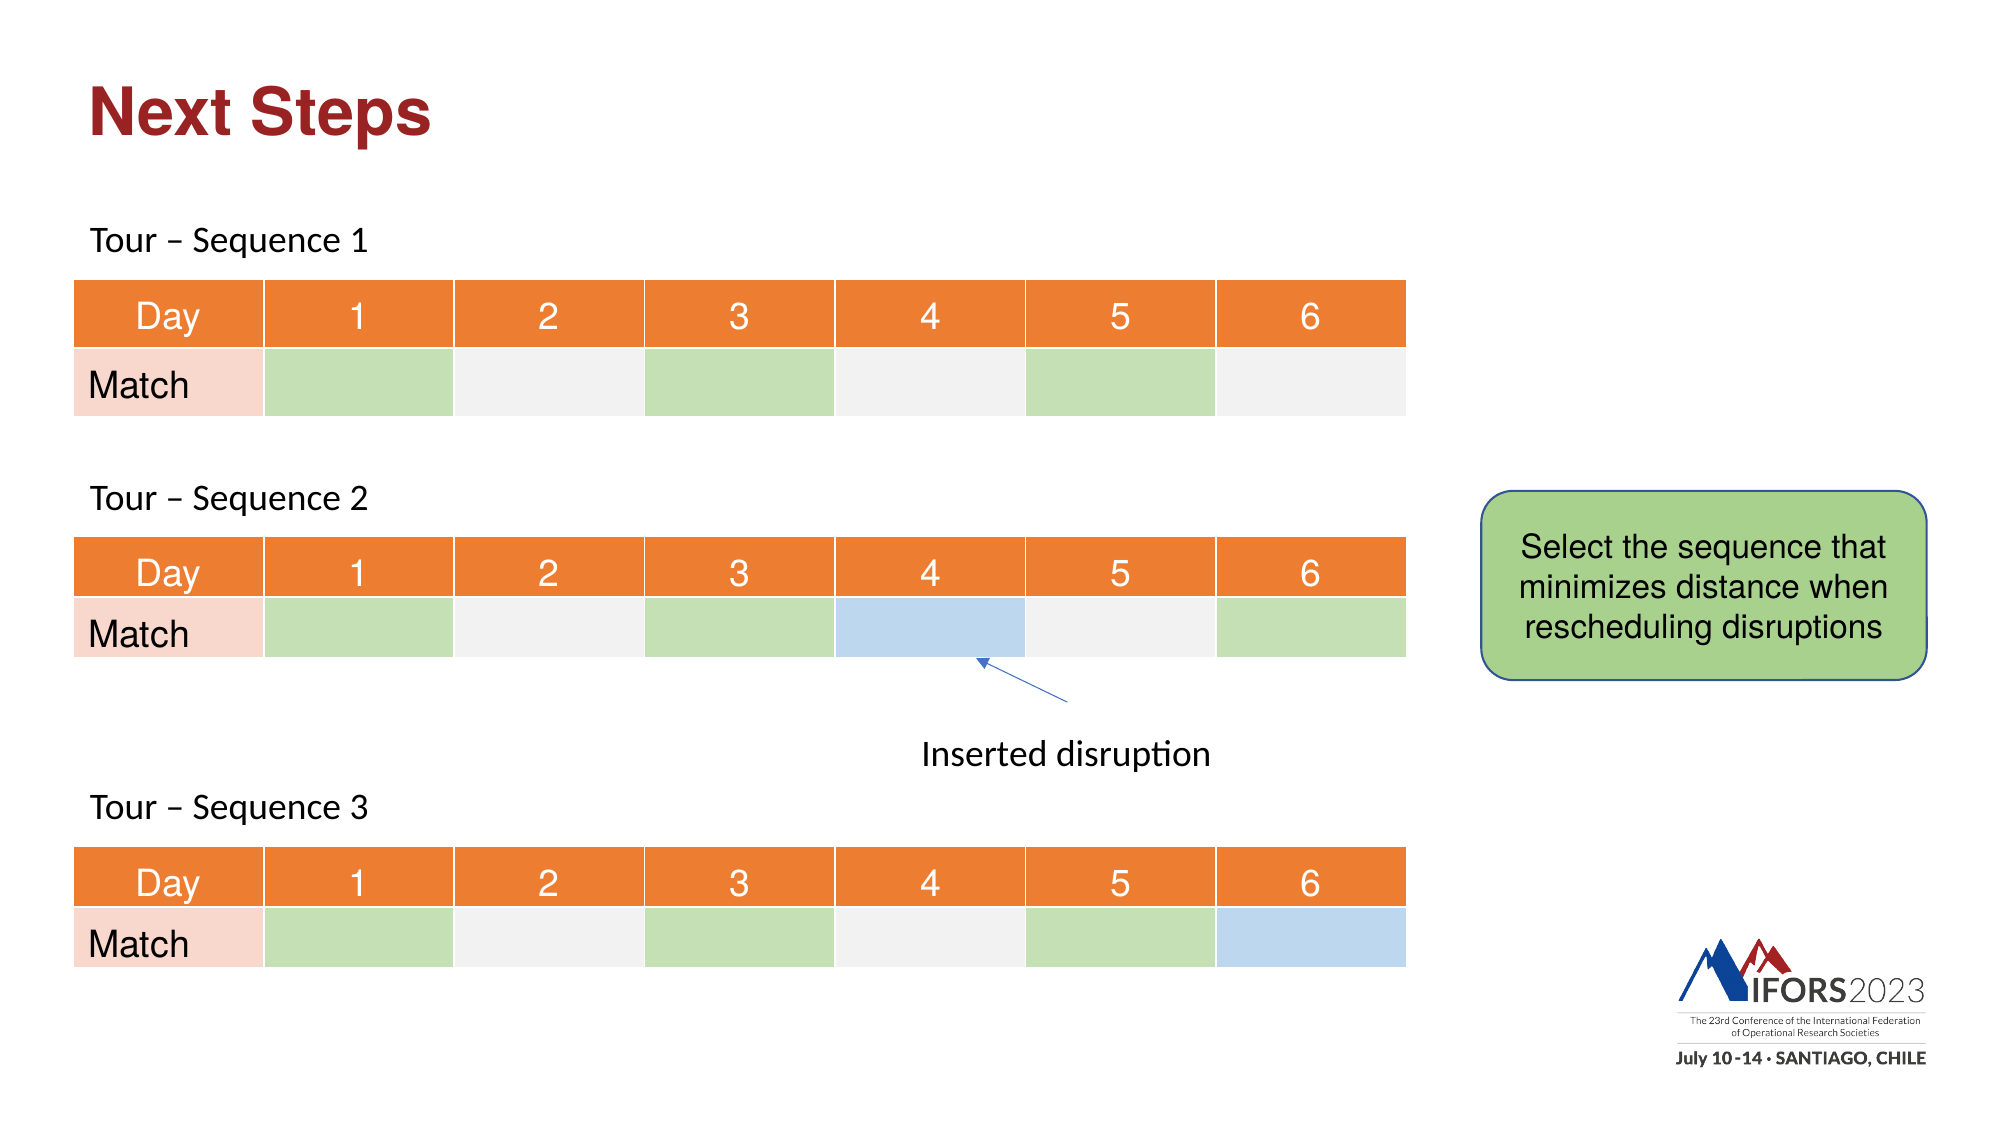

Next Steps
Tour – Sequence 1
| Day | 1 | 2 | 3 | 4 | 5 | 6 |
| --- | --- | --- | --- | --- | --- | --- |
| Match |  |  |  |  |  |  |
Tour – Sequence 2
Select the sequence that minimizes distance when rescheduling disruptions
| Day | 1 | 2 | 3 | 4 | 5 | 6 |
| --- | --- | --- | --- | --- | --- | --- |
| Match |  |  |  |  |  |  |
Inserted disruption
Tour – Sequence 3
| Day | 1 | 2 | 3 | 4 | 5 | 6 |
| --- | --- | --- | --- | --- | --- | --- |
| Match |  |  |  |  |  |  |